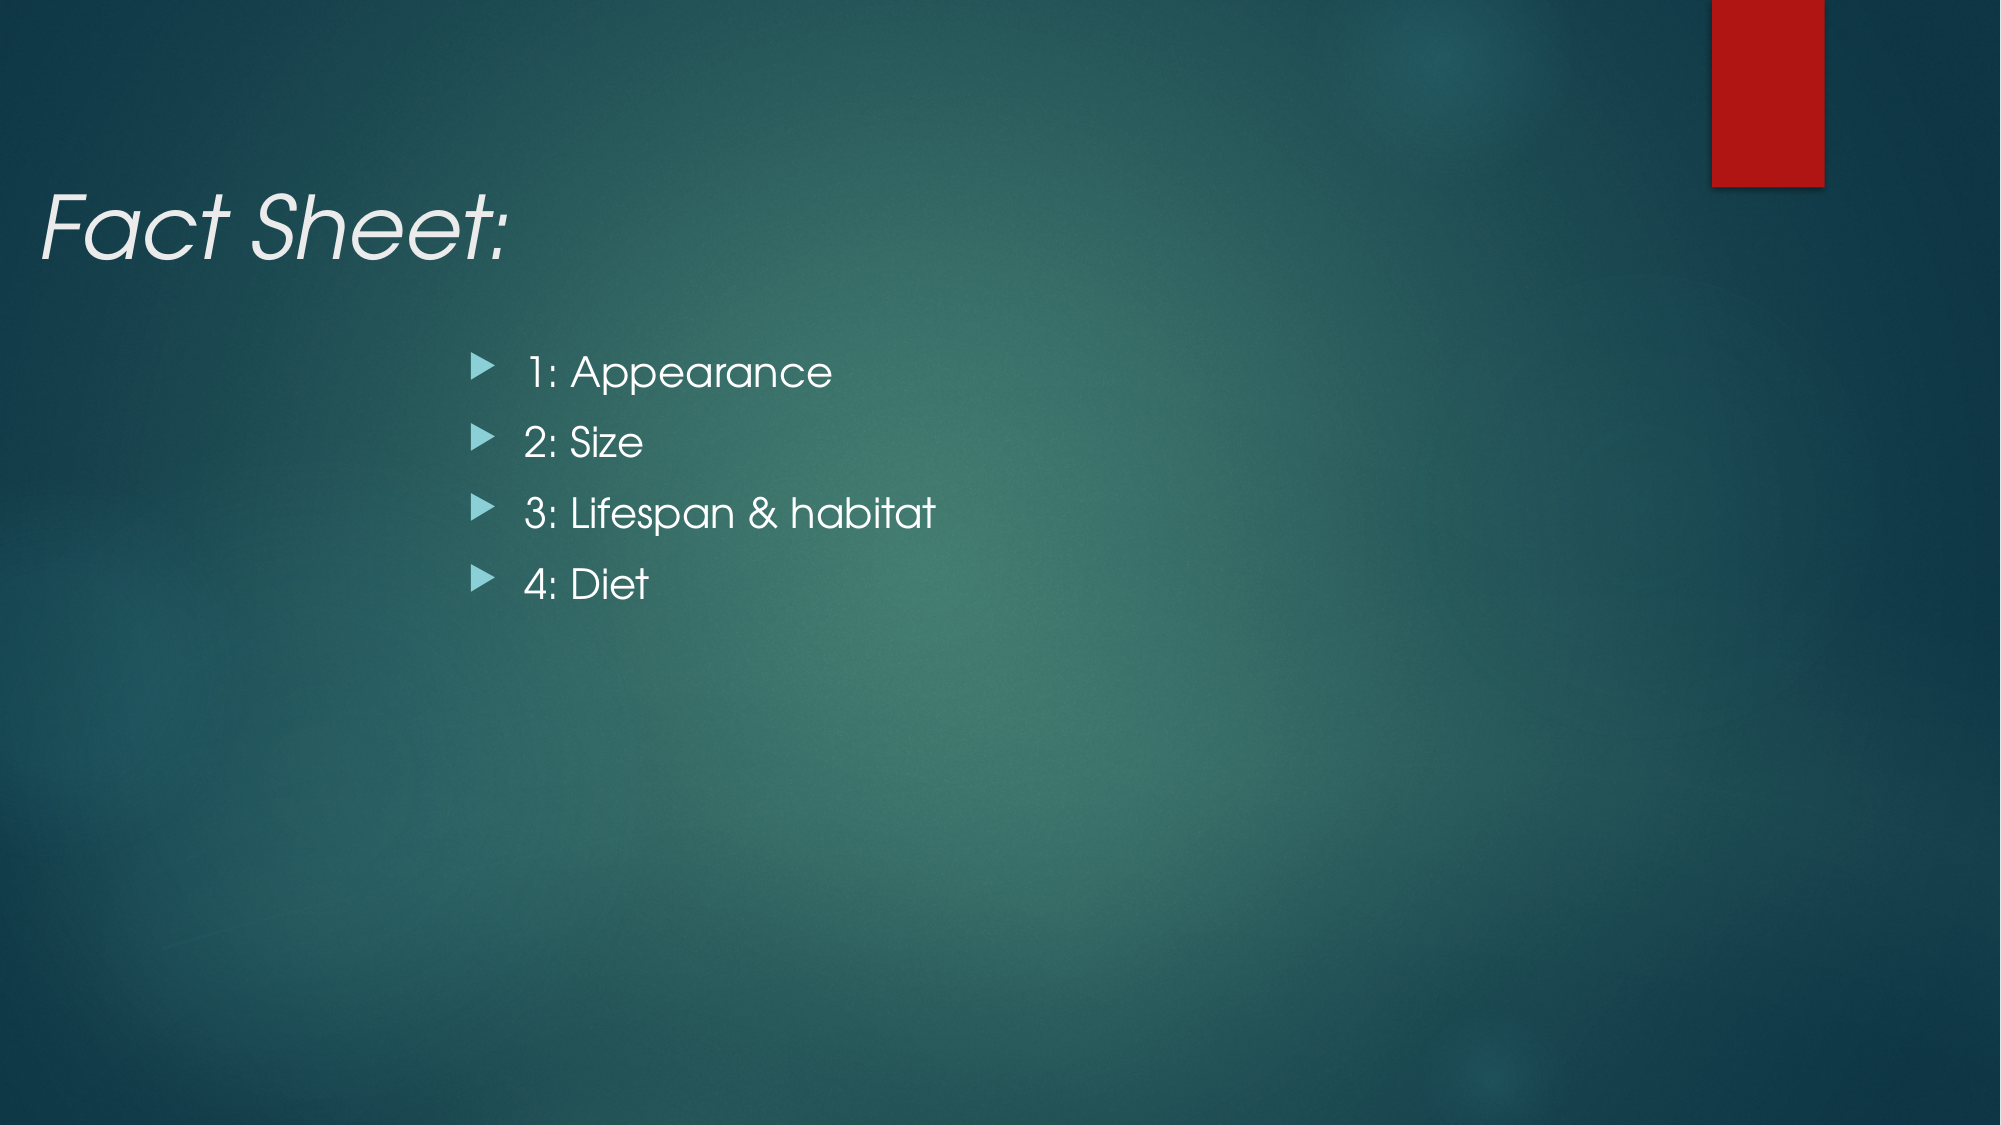

# Fact Sheet:
1: Appearance
2: Size
3: Lifespan & habitat
4: Diet